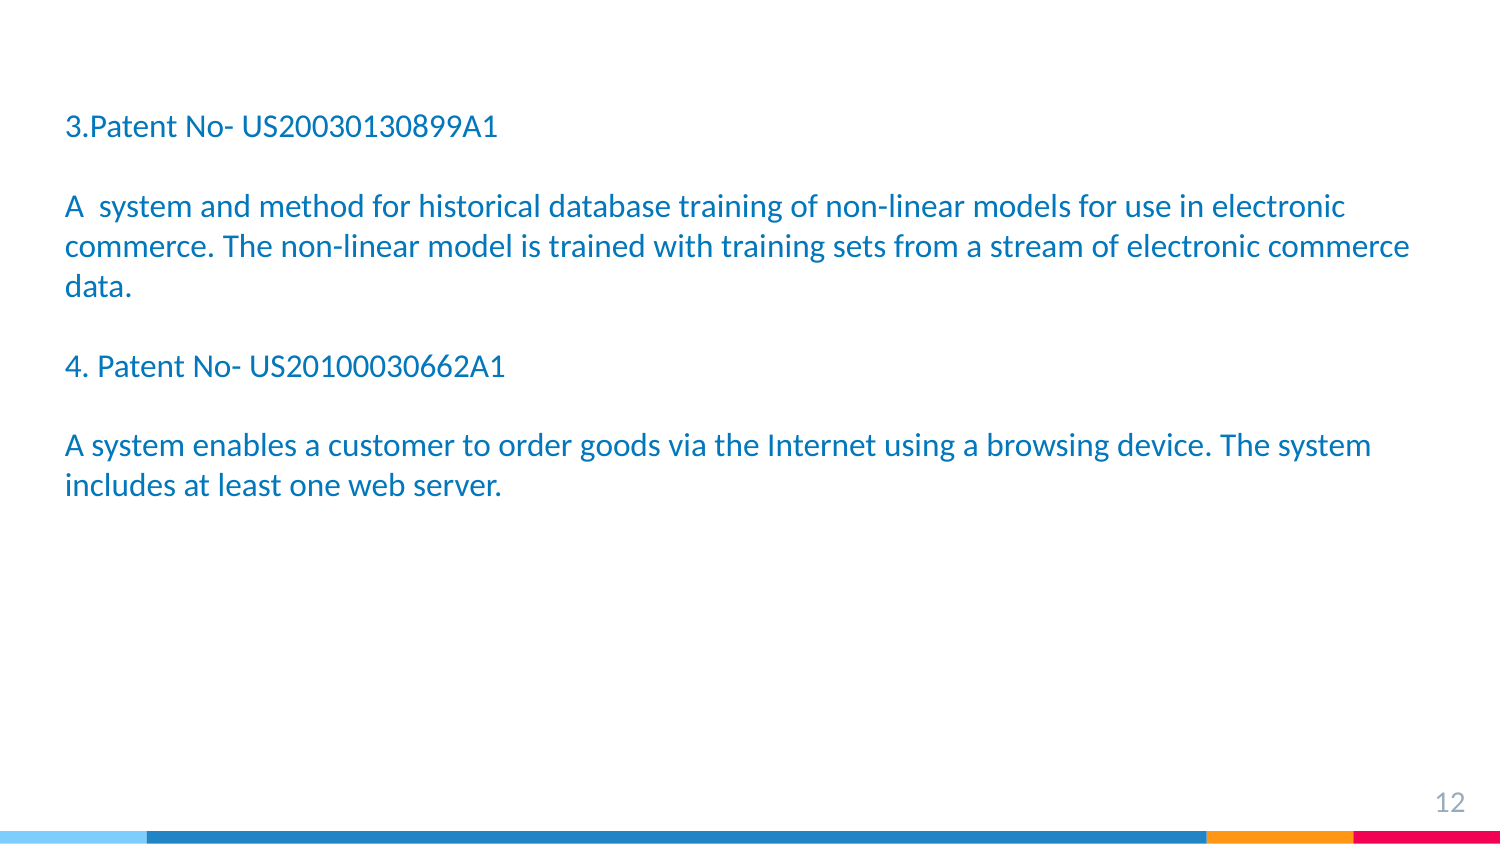

3.Patent No- US20030130899A1

A  system and method for historical database training of non-linear models for use in electronic commerce. The non-linear model is trained with training sets from a stream of electronic commerce data.

4. Patent No- US20100030662A1

A system enables a customer to order goods via the Internet using a browsing device. The system includes at least one web server.

12